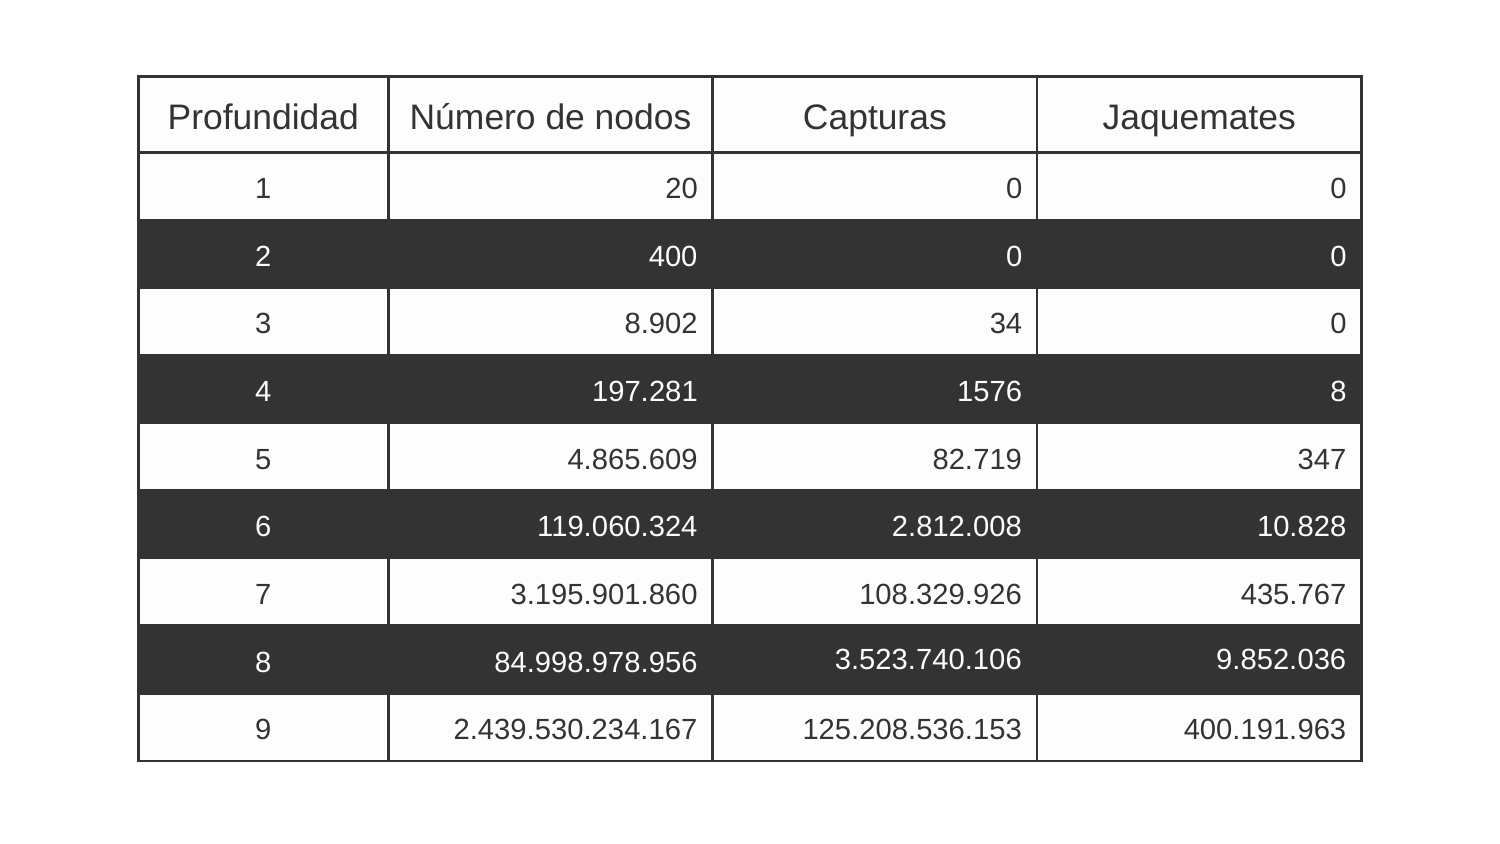

| Profundidad | Número de nodos | Capturas | Jaquemates |
| --- | --- | --- | --- |
| 1 | 20 | 0 | 0 |
| 2 | 400 | 0 | 0 |
| 3 | 8.902 | 34 | 0 |
| 4 | 197.281 | 1576 | 8 |
| 5 | 4.865.609 | 82.719 | 347 |
| 6 | 119.060.324 | 2.812.008 | 10.828 |
| 7 | 3.195.901.860 | 108.329.926 | 435.767 |
| 8 | 84.998.978.956 | 3.523.740.106 | 9.852.036 |
| 9 | 2.439.530.234.167 | 125.208.536.153 | 400.191.963 |